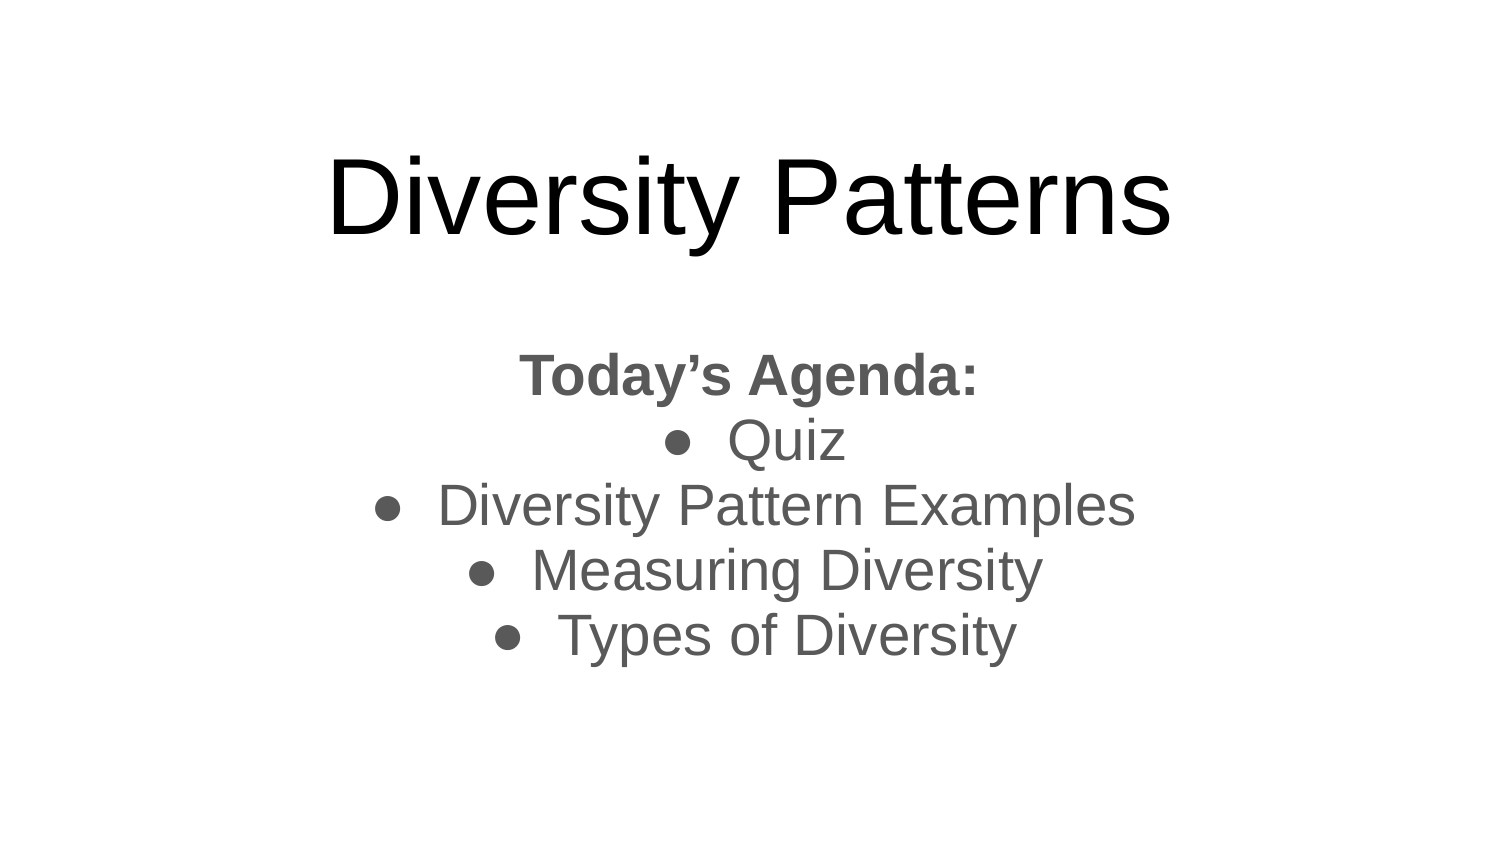

# Diversity Patterns
Today’s Agenda:
Quiz
Diversity Pattern Examples
Measuring Diversity
Types of Diversity